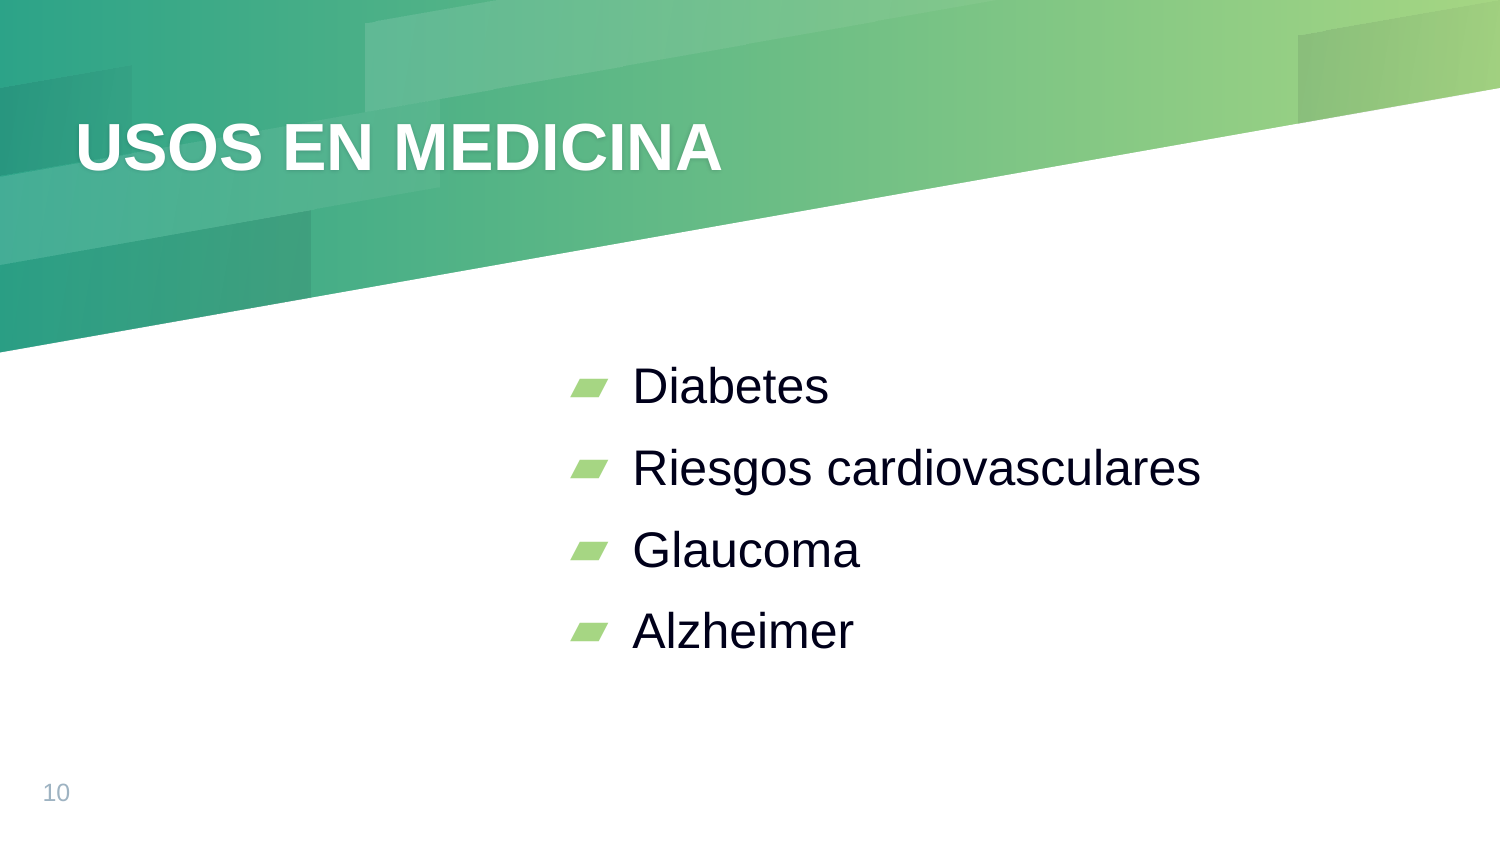

# USOS EN MEDICINA
Diabetes
Riesgos cardiovasculares
Glaucoma
Alzheimer
10